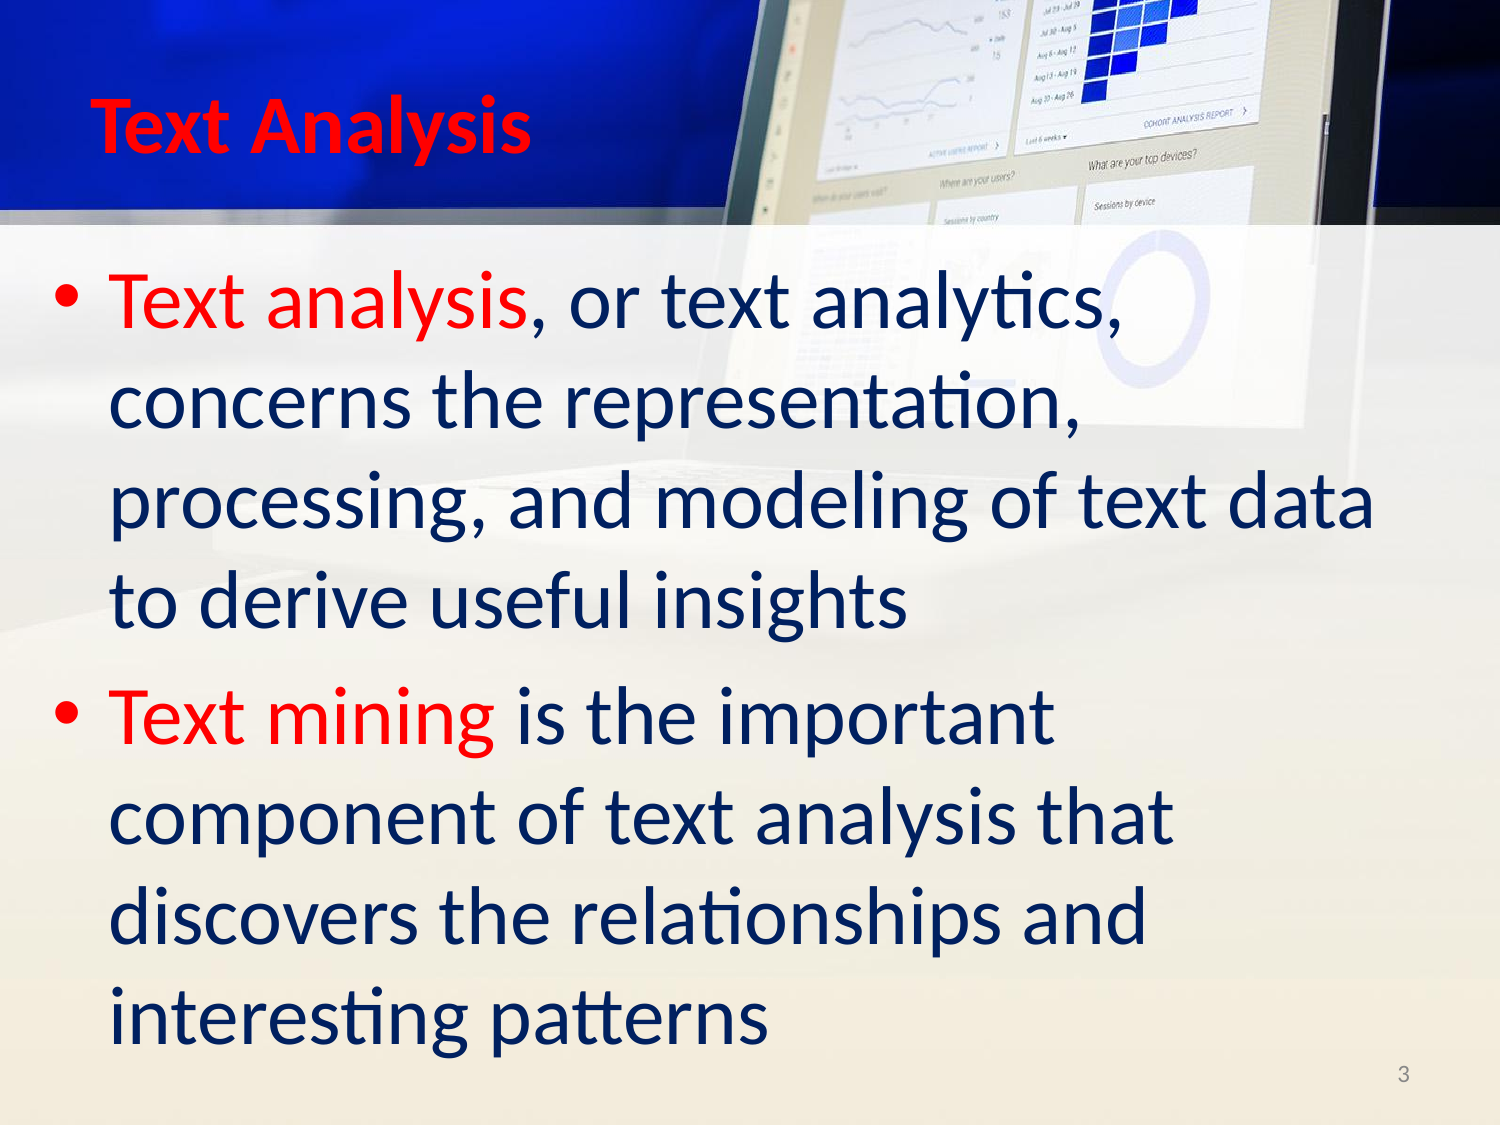

# Text Analysis
Text analysis, or text analytics, concerns the representation, processing, and modeling of text data to derive useful insights
Text mining is the important component of text analysis that discovers the relationships and interesting patterns

3